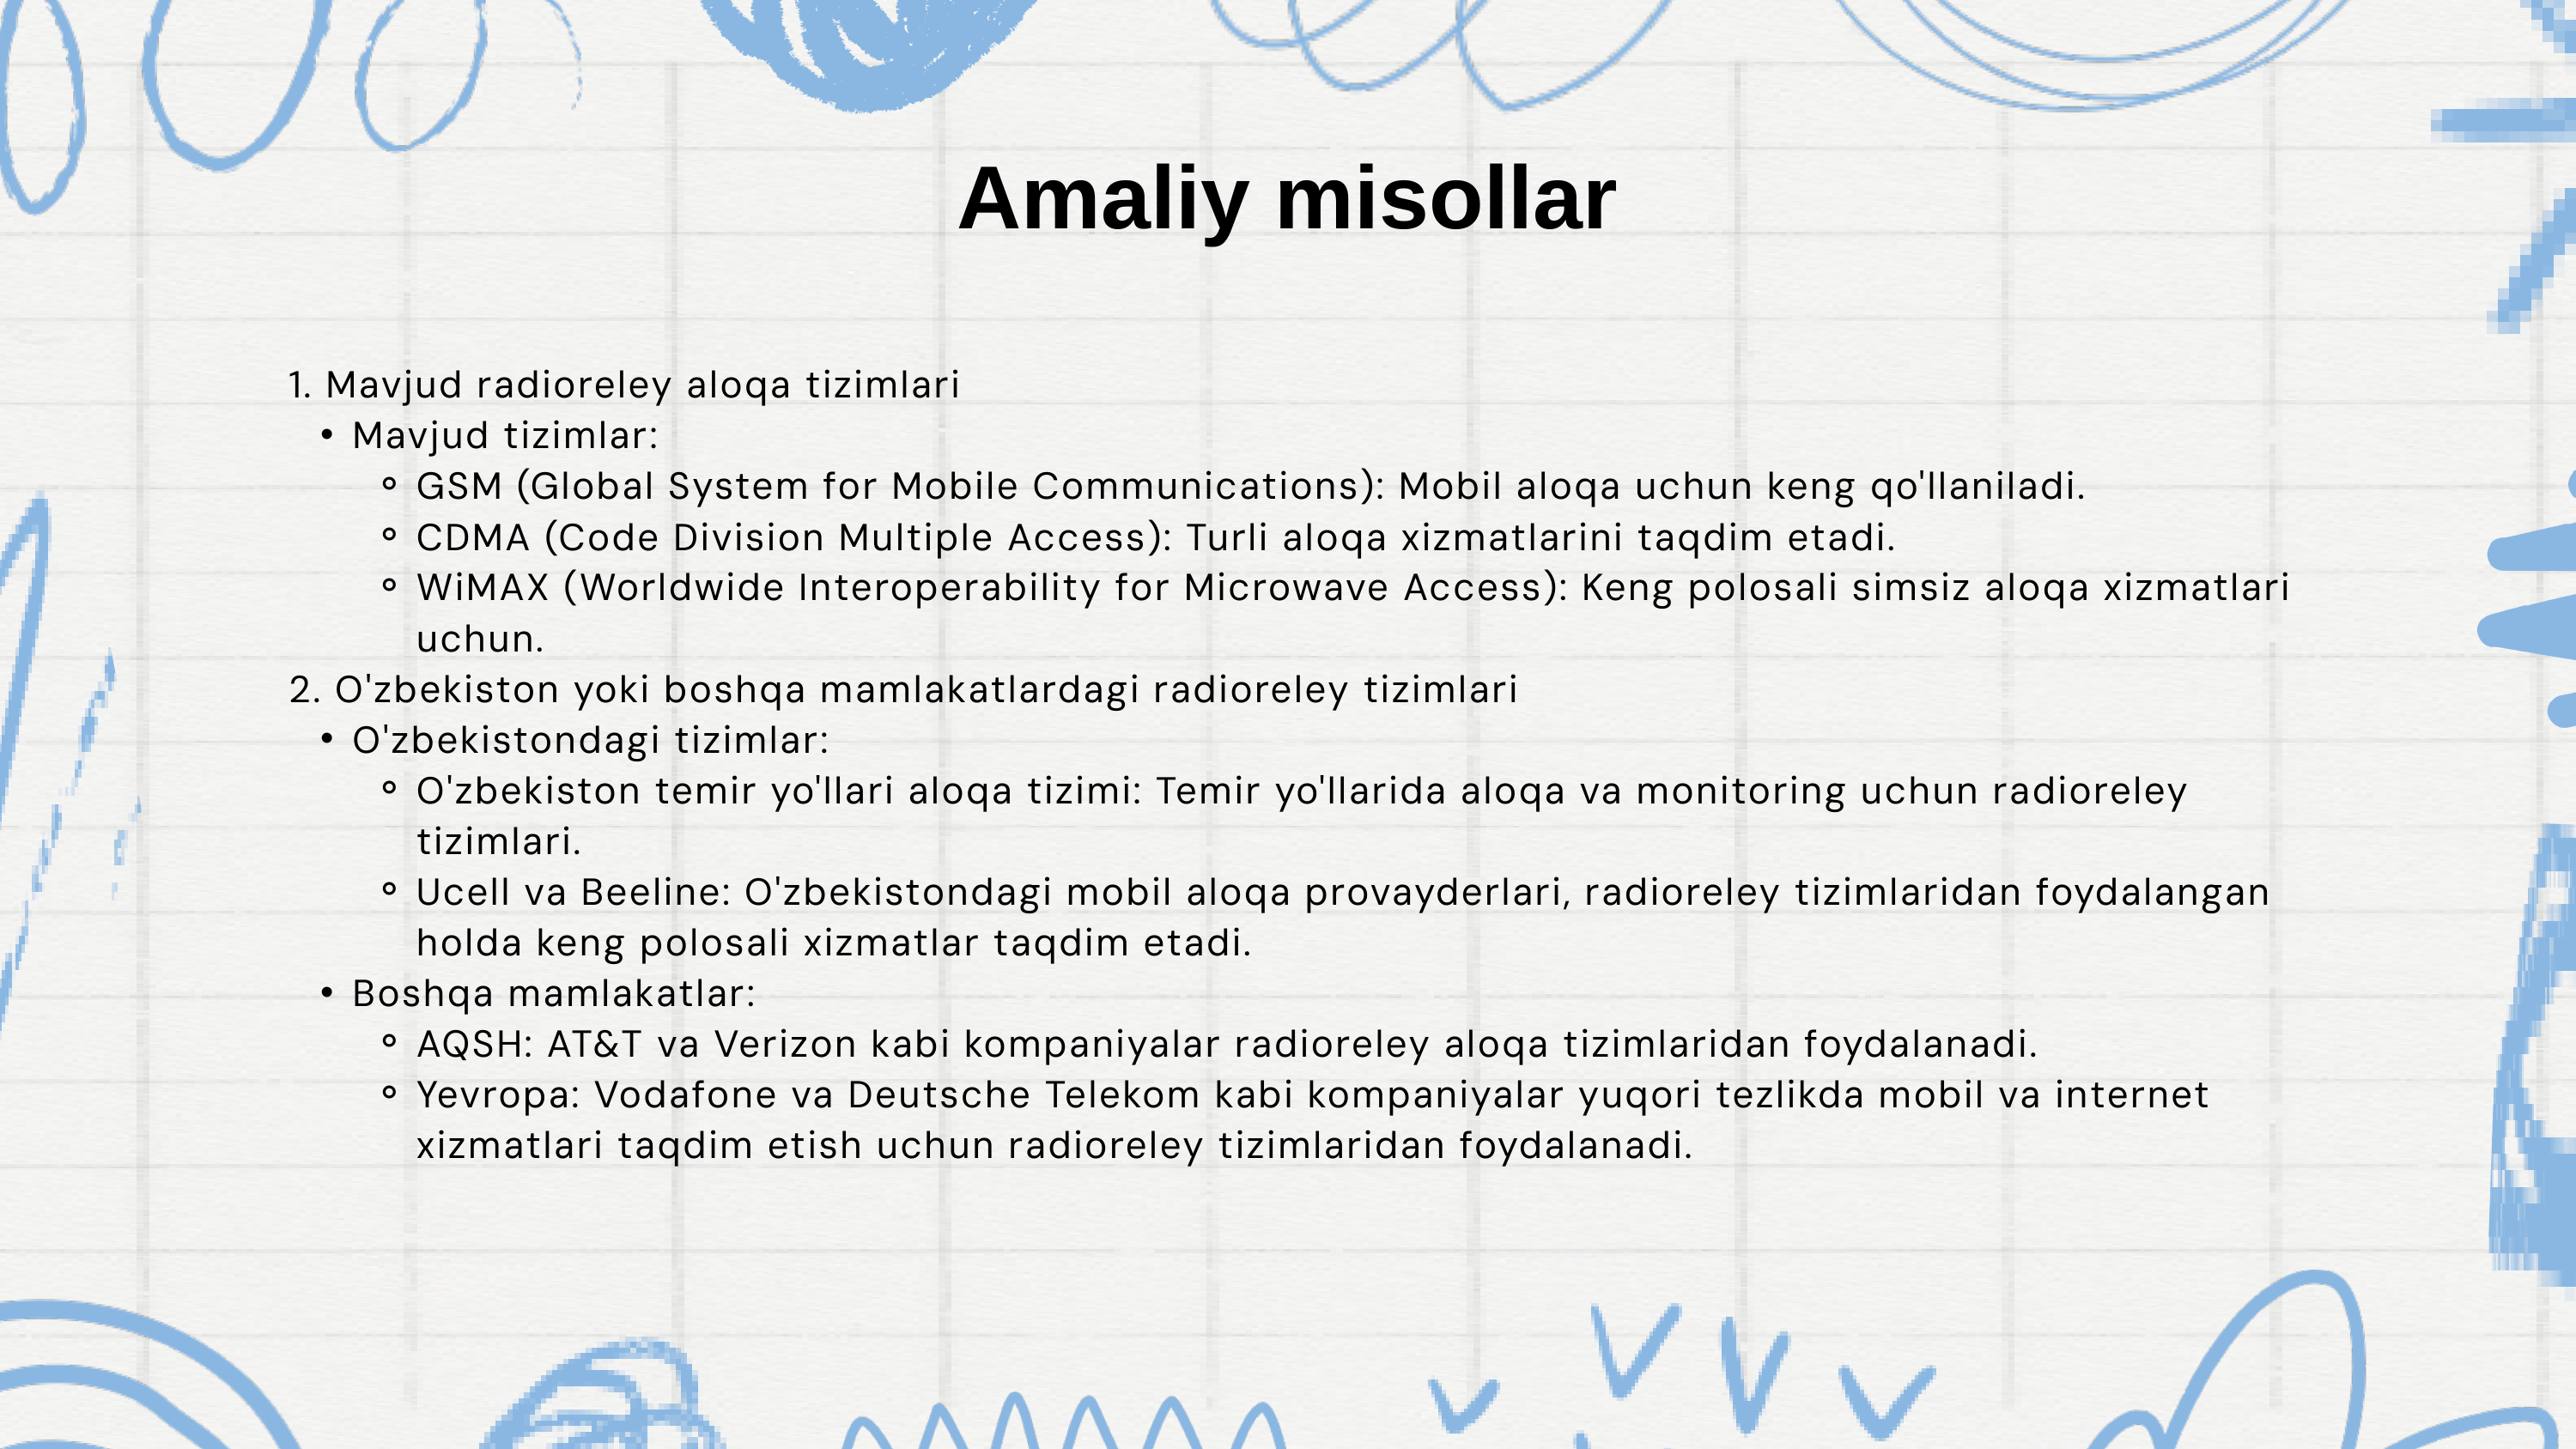

Amaliy misollar

1. Mavjud radioreley aloqa tizimlari
Mavjud tizimlar:
GSM (Global System for Mobile Communications): Mobil aloqa uchun keng qo'llaniladi.
CDMA (Code Division Multiple Access): Turli aloqa xizmatlarini taqdim etadi.
WiMAX (Worldwide Interoperability for Microwave Access): Keng polosali simsiz aloqa xizmatlari uchun.
2. O'zbekiston yoki boshqa mamlakatlardagi radioreley tizimlari
O'zbekistondagi tizimlar:
O'zbekiston temir yo'llari aloqa tizimi: Temir yo'llarida aloqa va monitoring uchun radioreley tizimlari.
Ucell va Beeline: O'zbekistondagi mobil aloqa provayderlari, radioreley tizimlaridan foydalangan holda keng polosali xizmatlar taqdim etadi.
Boshqa mamlakatlar:
AQSH: AT&T va Verizon kabi kompaniyalar radioreley aloqa tizimlaridan foydalanadi.
Yevropa: Vodafone va Deutsche Telekom kabi kompaniyalar yuqori tezlikda mobil va internet xizmatlari taqdim etish uchun radioreley tizimlaridan foydalanadi.